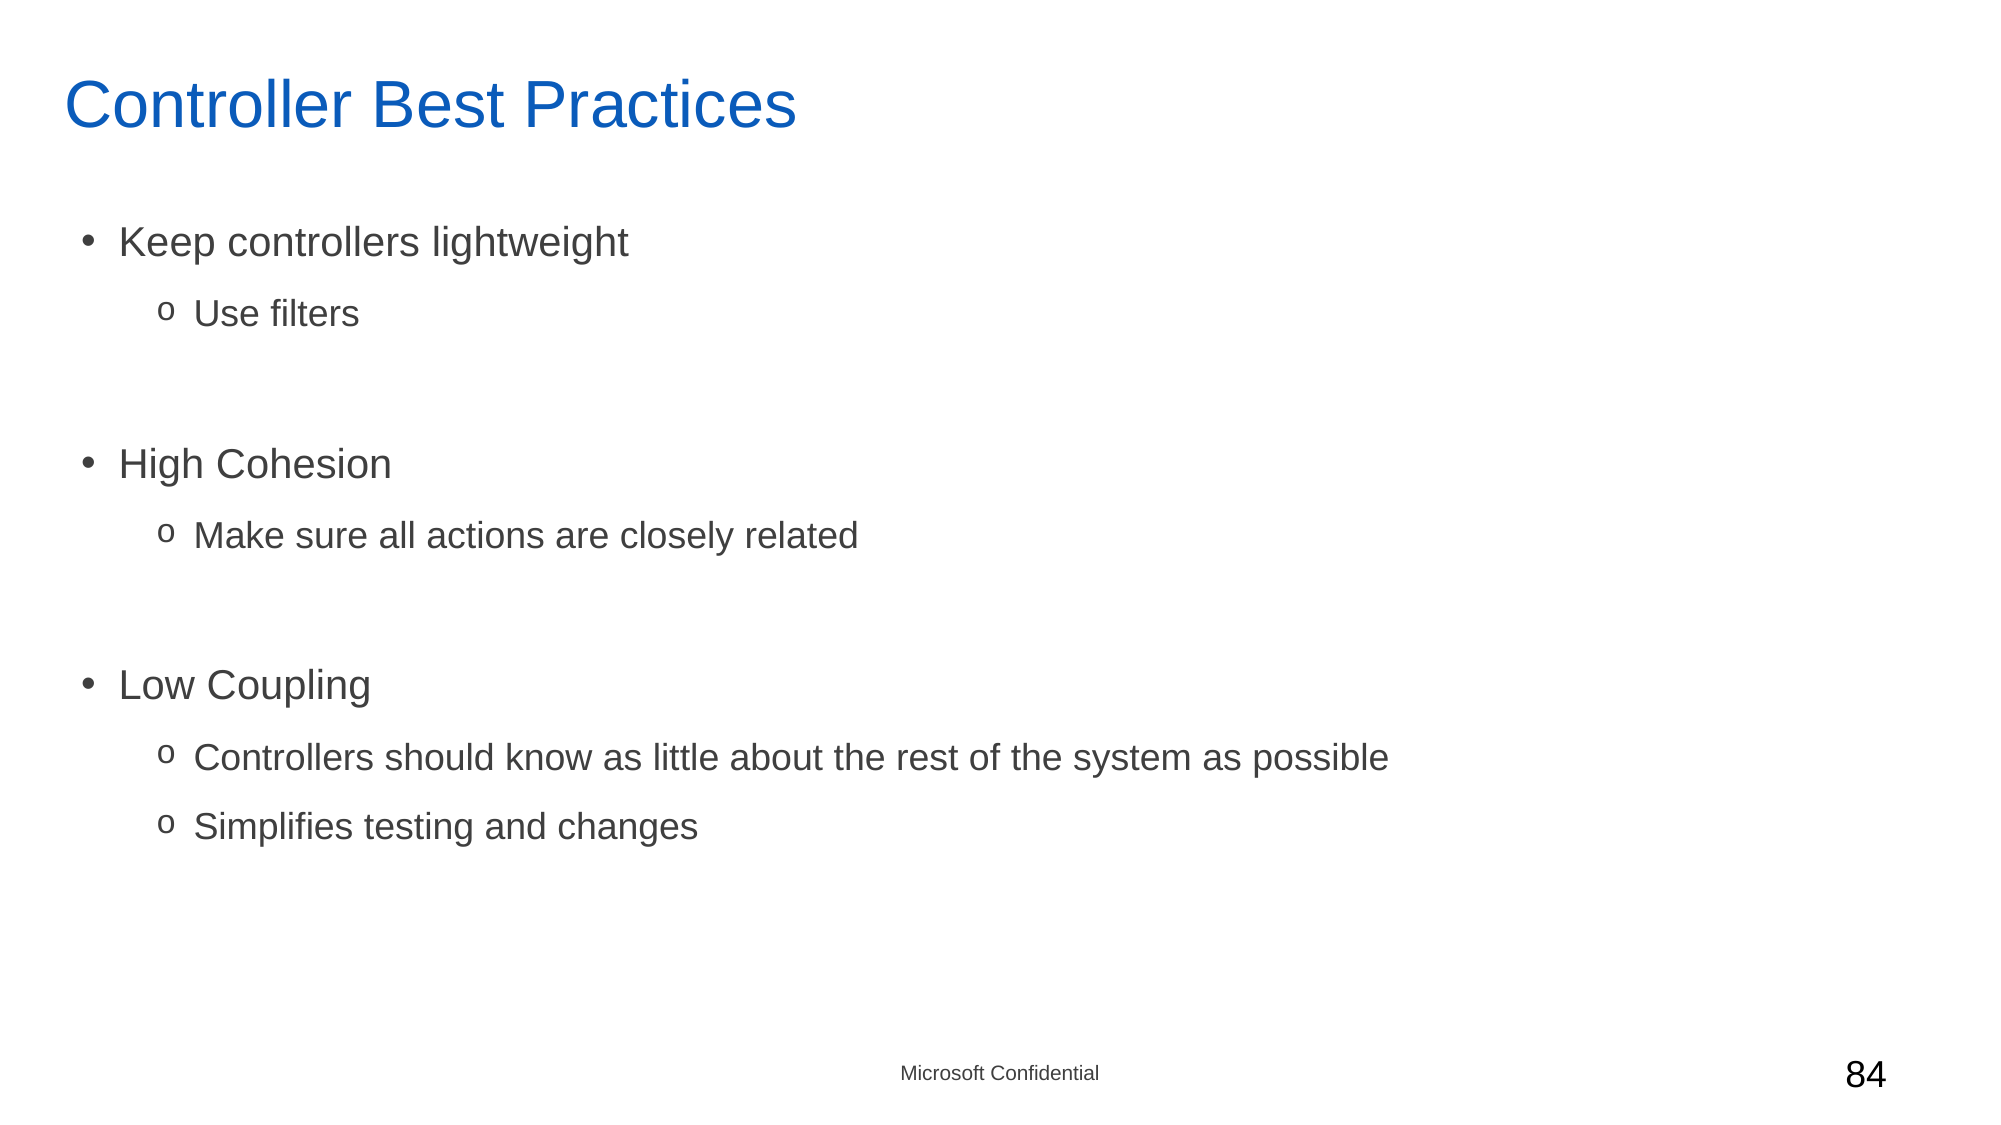

# Controller Best Practices
Keep controllers lightweight
Use filters

High Cohesion
Make sure all actions are closely related

Low Coupling
Controllers should know as little about the rest of the system as possible
Simplifies testing and changes
84